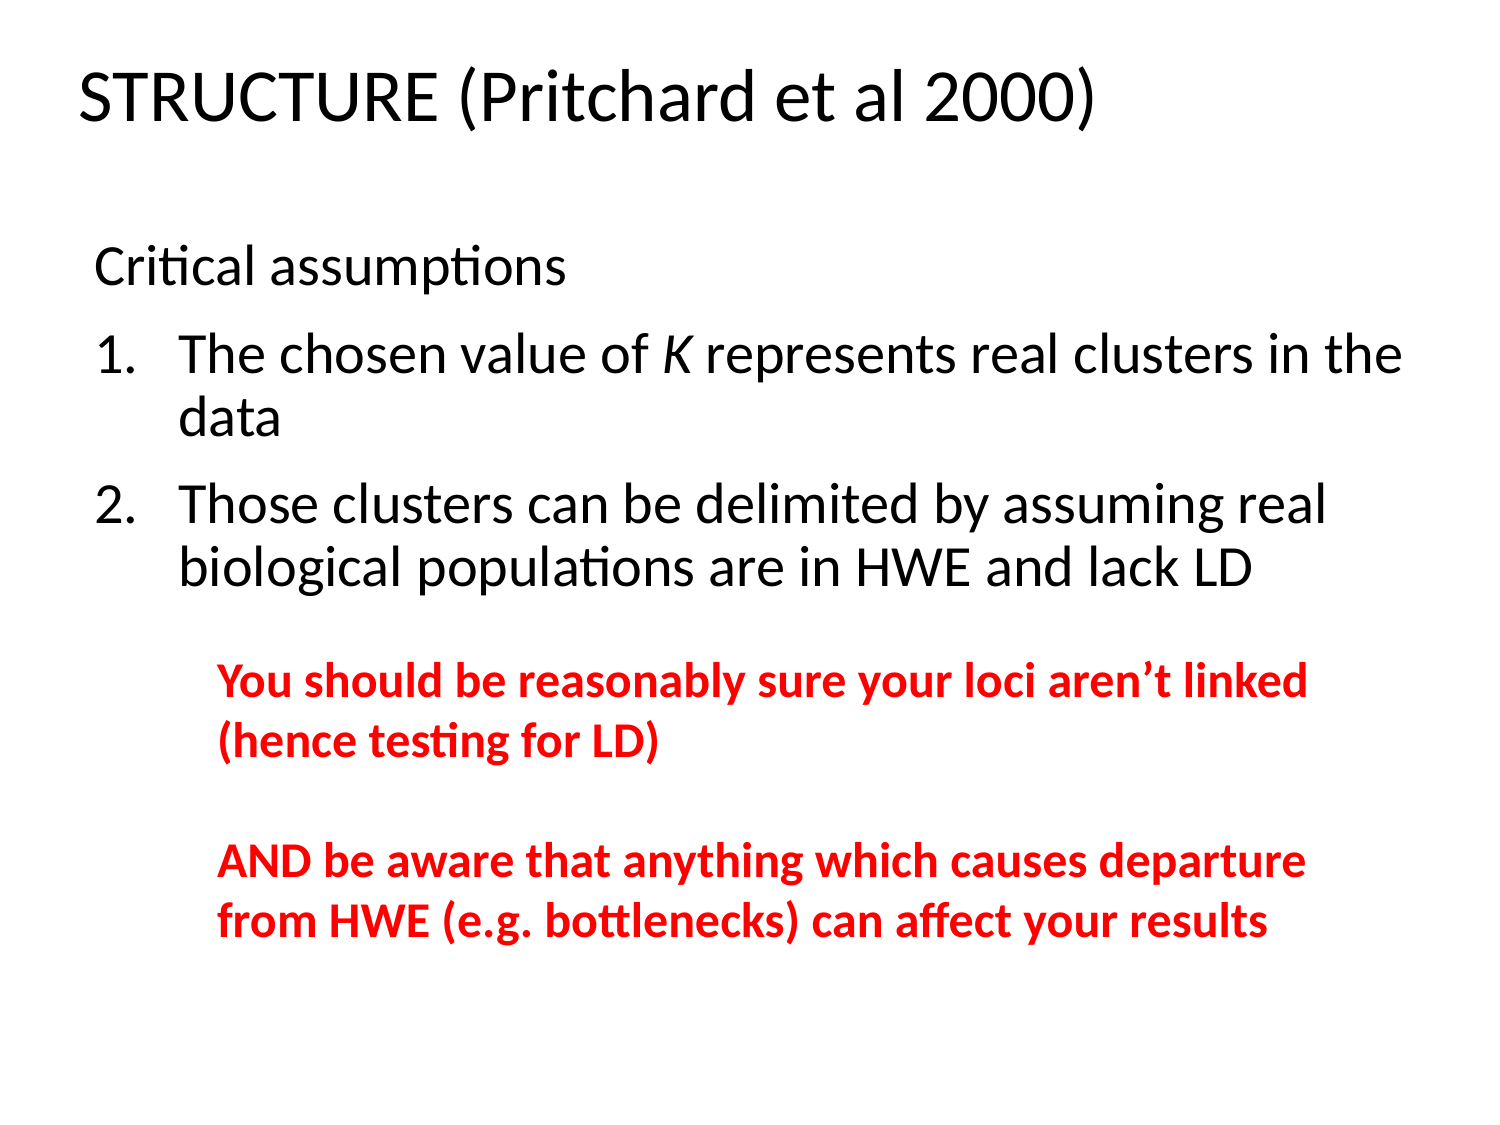

# STRUCTURE (Pritchard et al 2000)
Critical assumptions
The chosen value of K represents real clusters in the data
Those clusters can be delimited by assuming real biological populations are in HWE and lack LD

You should be reasonably sure your loci aren’t linked (hence testing for LD)

AND be aware that anything which causes departure from HWE (e.g. bottlenecks) can affect your results